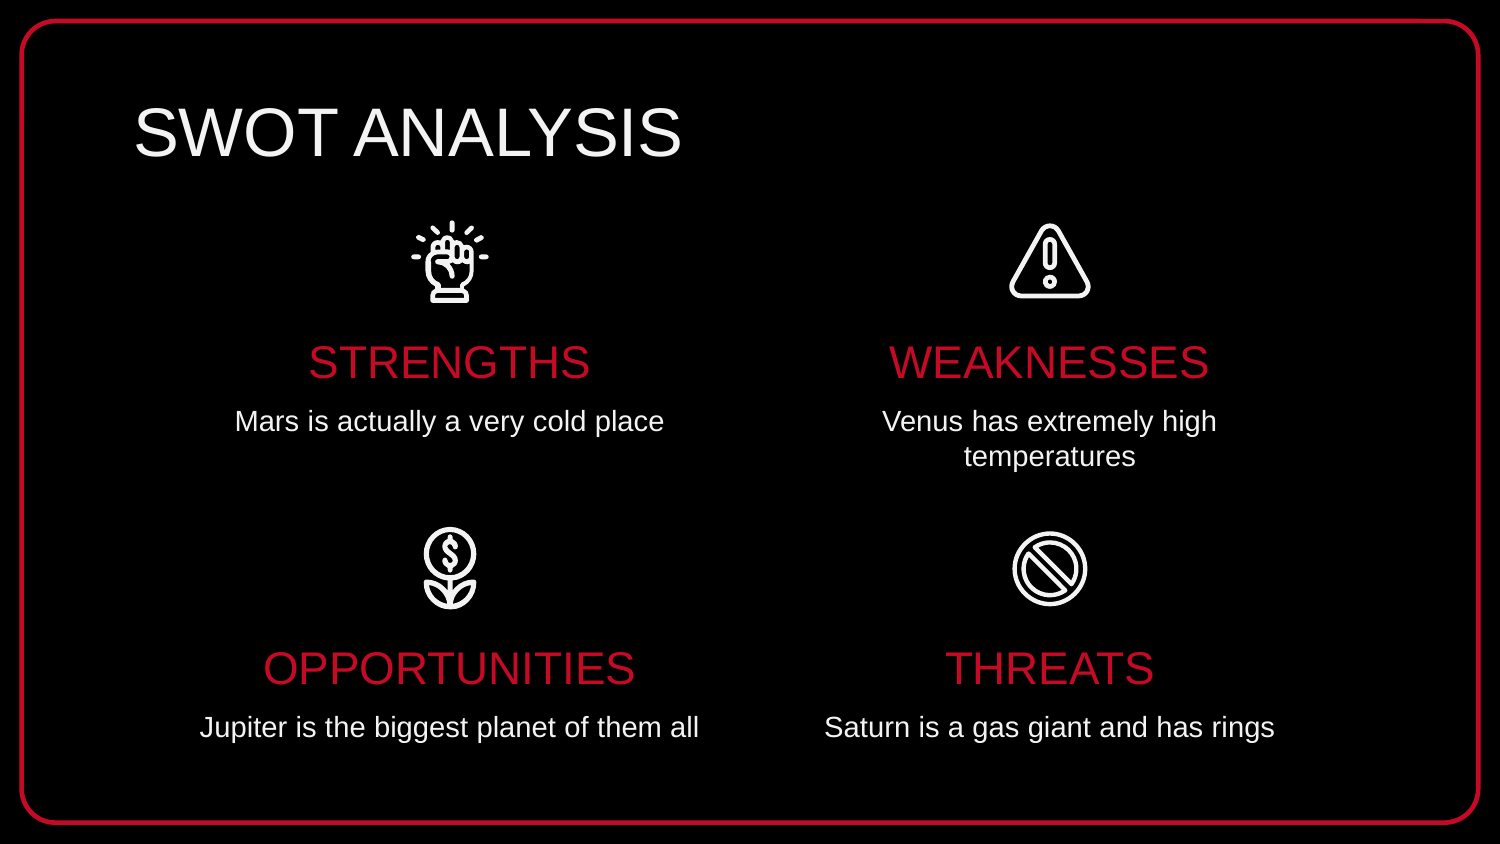

# SWOT ANALYSIS

STRENGTHS
WEAKNESSES
Mars is actually a very cold place
Venus has extremely high temperatures

OPPORTUNITIES
THREATS
0010
Jupiter is the biggest planet of them all
Saturn is a gas giant and has rings